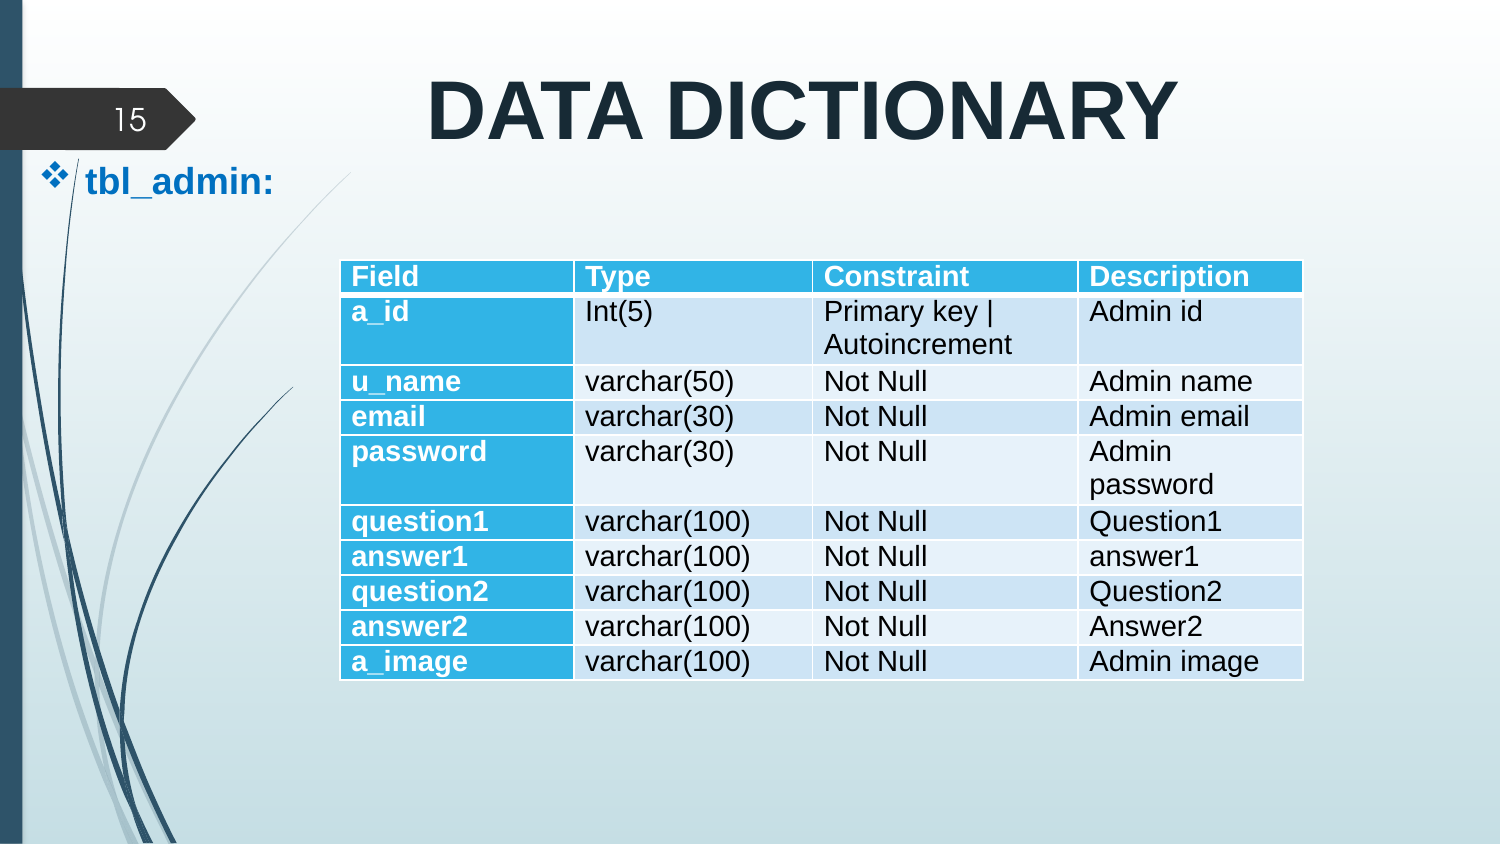

DATA DICTIONARY
15
tbl_admin:
| Field | Type | Constraint | Description |
| --- | --- | --- | --- |
| a\_id | Int(5) | Primary key | Autoincrement | Admin id |
| u\_name | varchar(50) | Not Null | Admin name |
| email | varchar(30) | Not Null | Admin email |
| password | varchar(30) | Not Null | Admin password |
| question1 | varchar(100) | Not Null | Question1 |
| answer1 | varchar(100) | Not Null | answer1 |
| question2 | varchar(100) | Not Null | Question2 |
| answer2 | varchar(100) | Not Null | Answer2 |
| a\_image | varchar(100) | Not Null | Admin image |